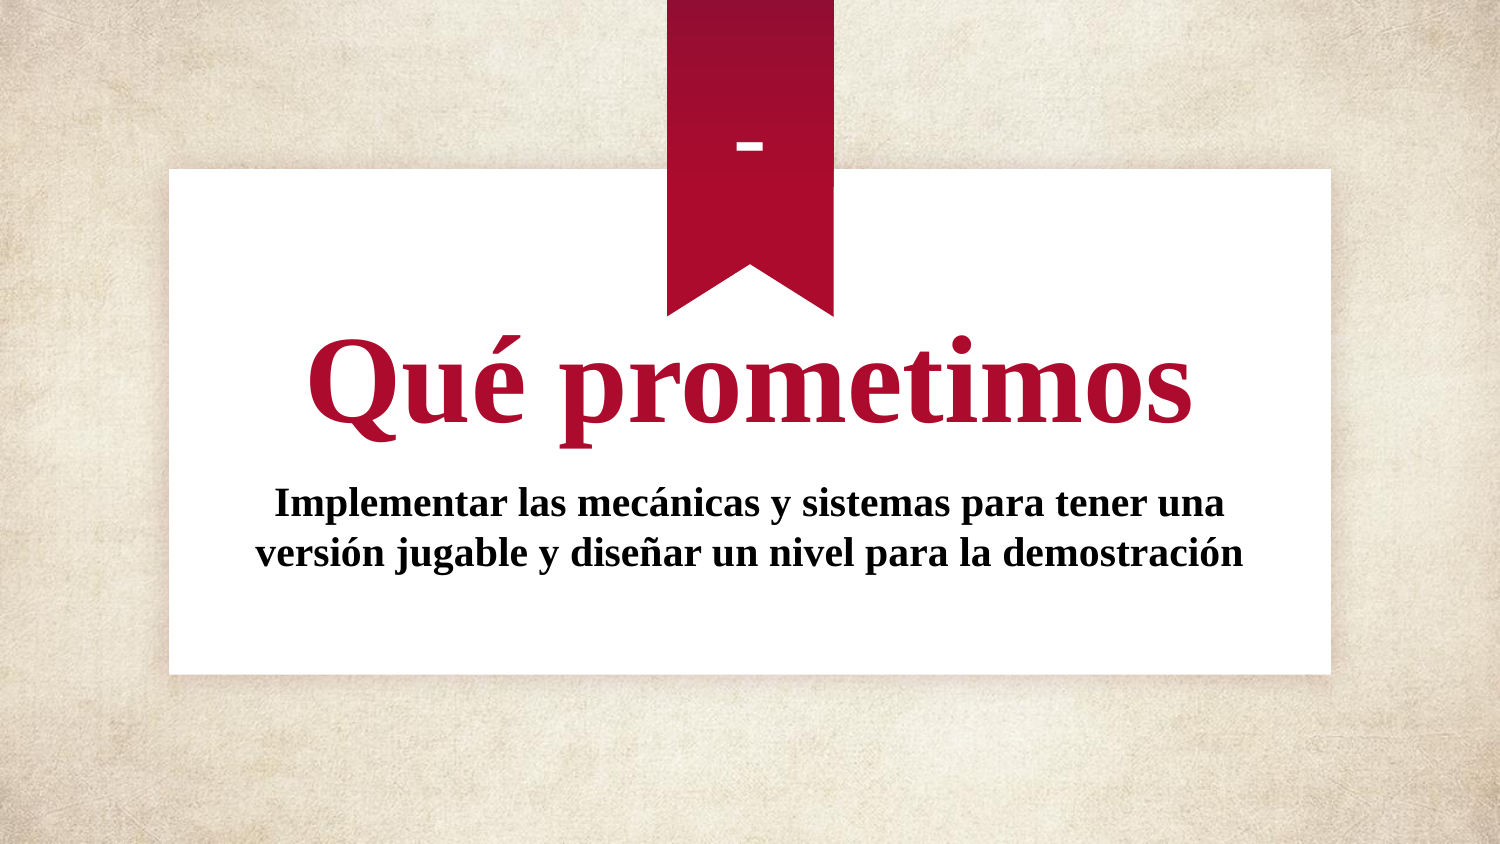

-
# Qué prometimos
Implementar las mecánicas y sistemas para tener una versión jugable y diseñar un nivel para la demostración